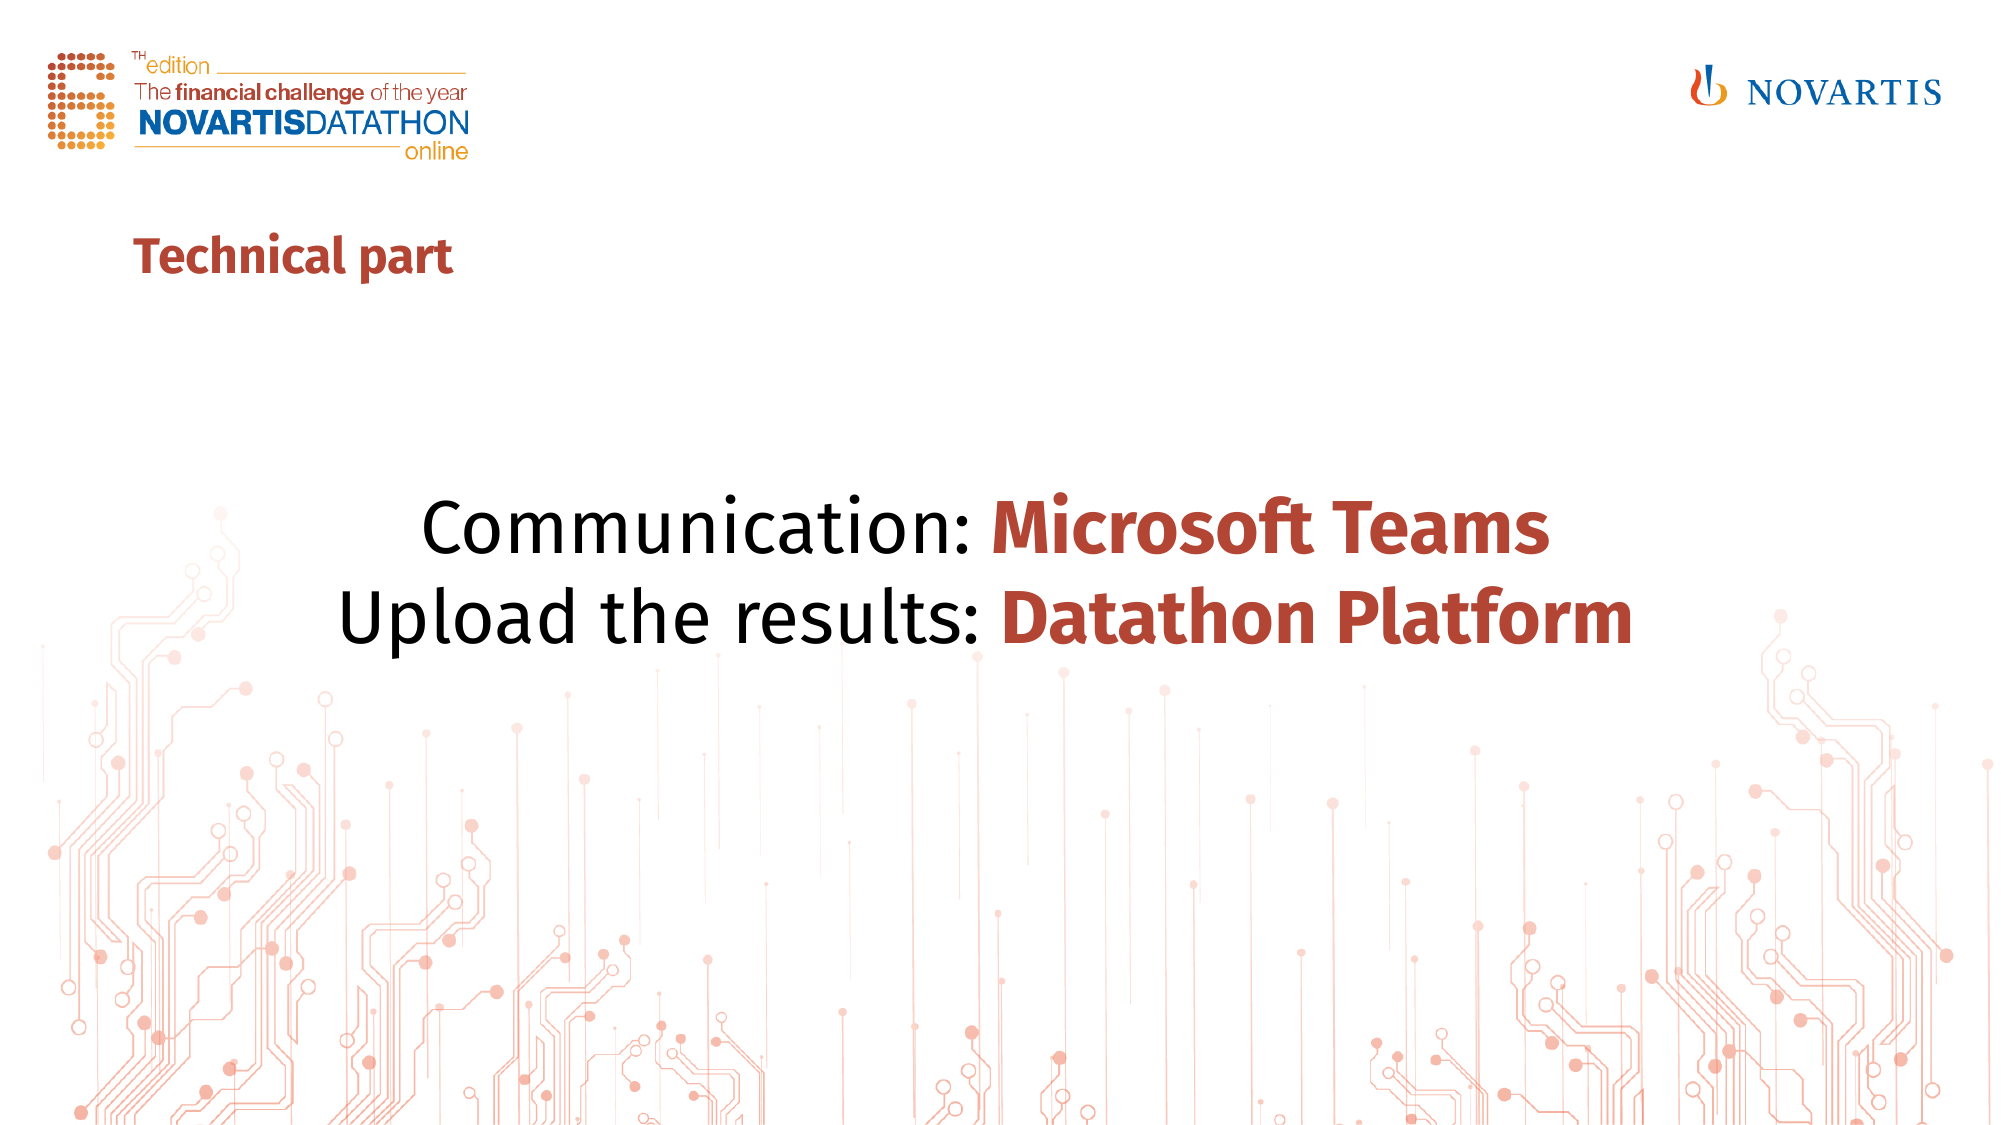

# Technical part
Communication: Microsoft Teams​
Upload the results: Datathon Platform​